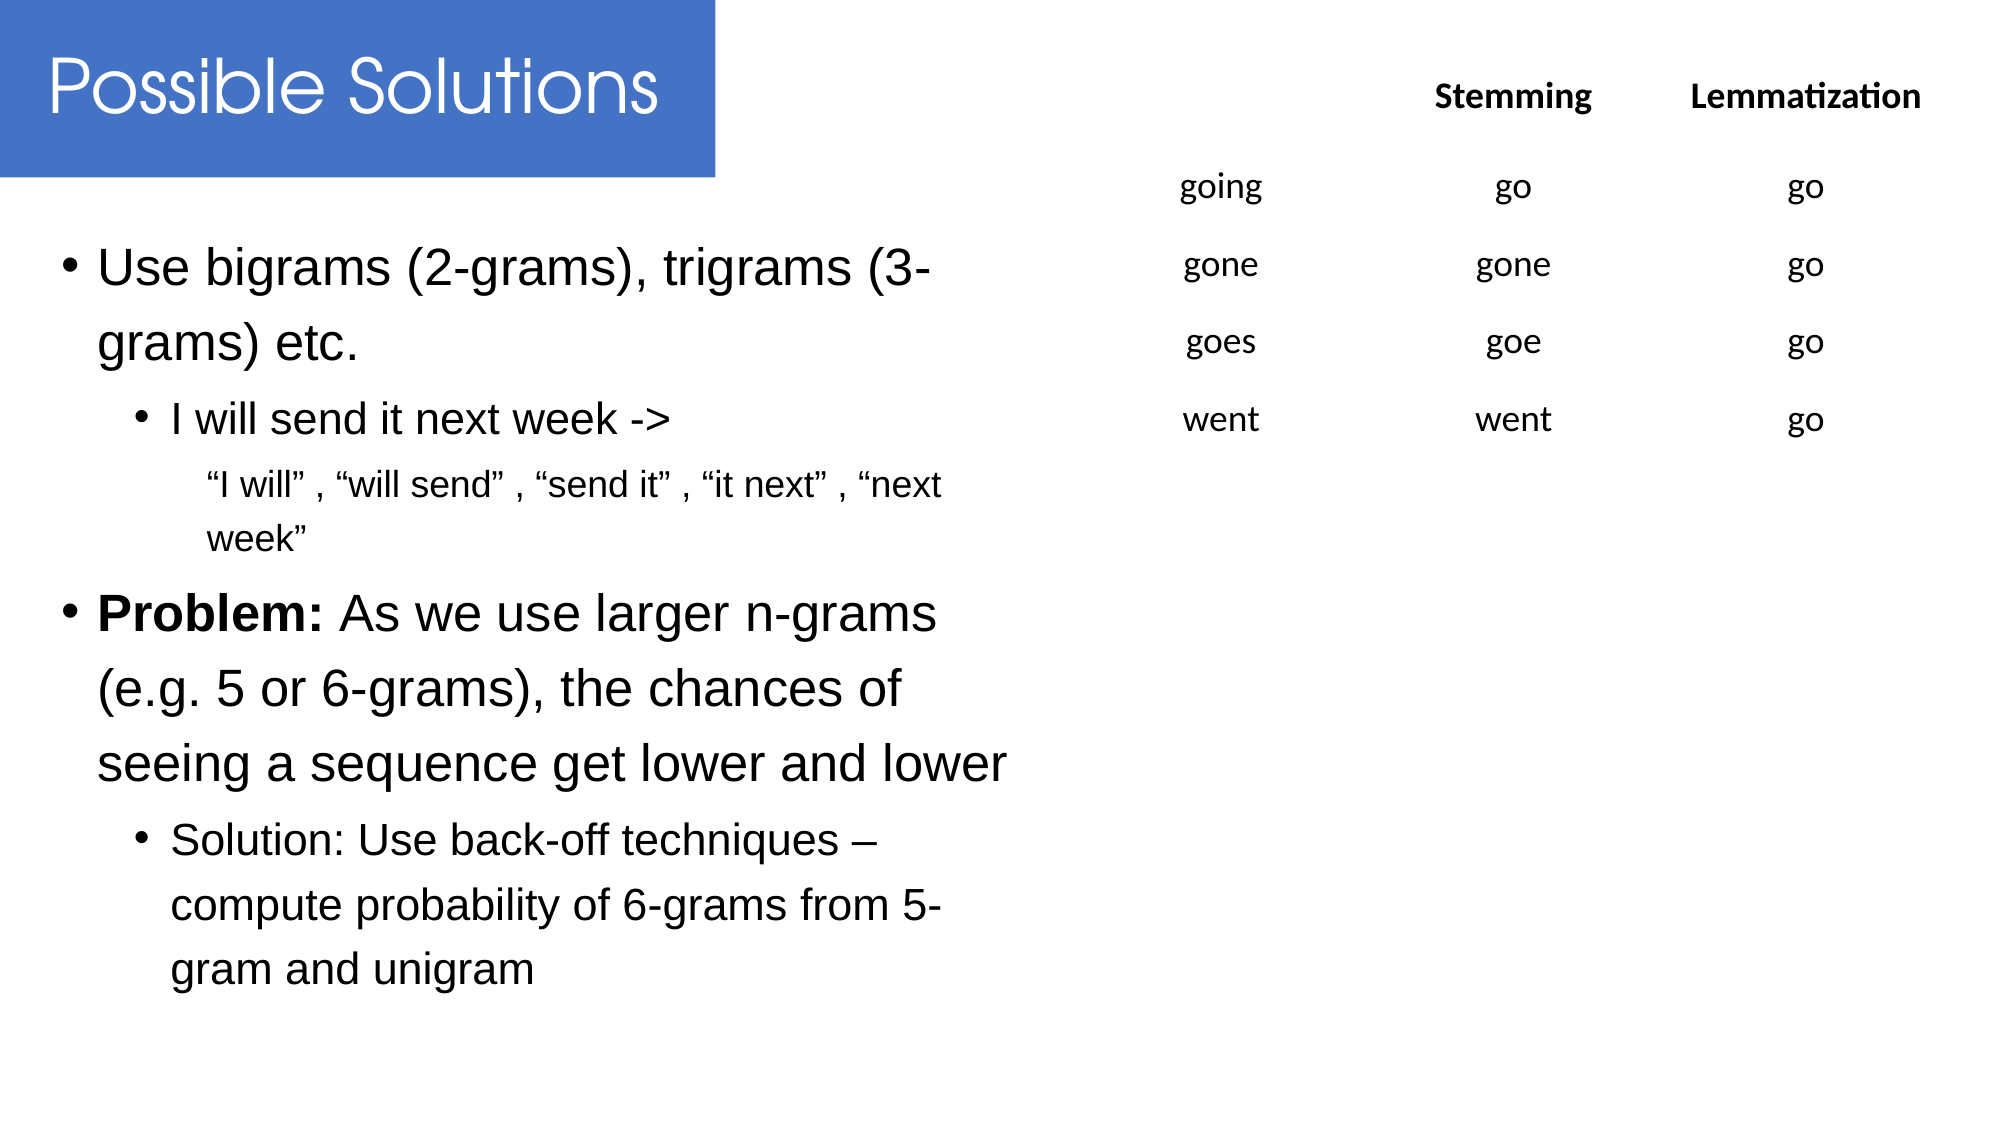

# Possible Solutions
|  | Stemming | Lemmatization |
| --- | --- | --- |
| going | go | go |
| gone | gone | go |
| goes | goe | go |
| went | went | go |
Use bigrams (2-grams), trigrams (3-grams) etc.
I will send it next week ->
“I will” , “will send” , “send it” , “it next” , “next week”
Problem: As we use larger n-grams (e.g. 5 or 6-grams), the chances of seeing a sequence get lower and lower
Solution: Use back-off techniques – compute probability of 6-grams from 5-gram and unigram